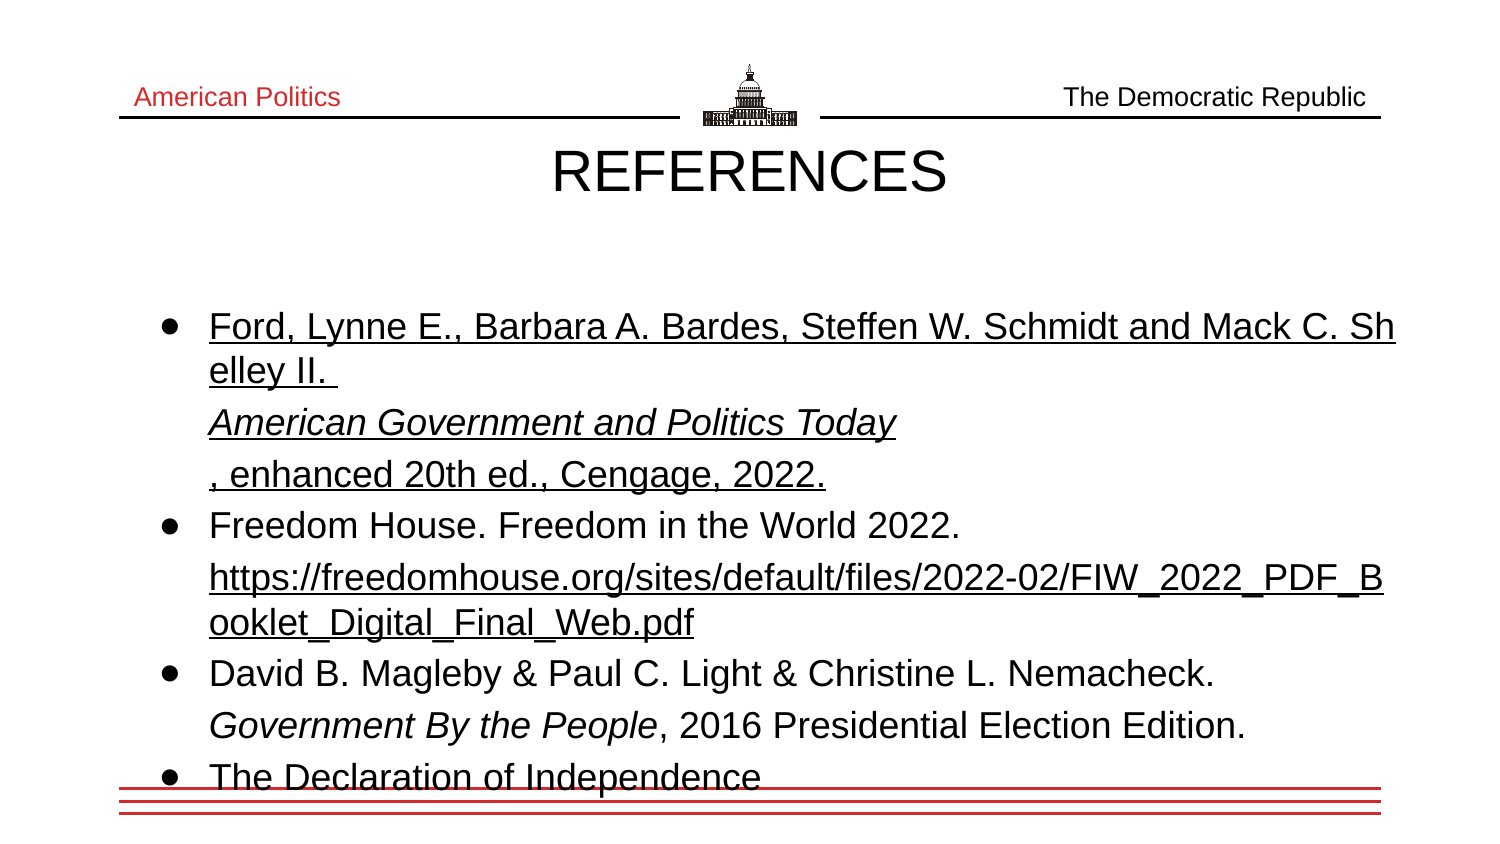

American Politics
The Democratic Republic
# REFERENCES
Ford, Lynne E., Barbara A. Bardes, Steffen W. Schmidt and Mack C. Shelley II. American Government and Politics Today, enhanced 20th ed., Cengage, 2022.
Freedom House. Freedom in the World 2022. https://freedomhouse.org/sites/default/files/2022-02/FIW_2022_PDF_Booklet_Digital_Final_Web.pdf
David B. Magleby & Paul C. Light & Christine L. Nemacheck. Government By the People, 2016 Presidential Election Edition.
The Declaration of Independence